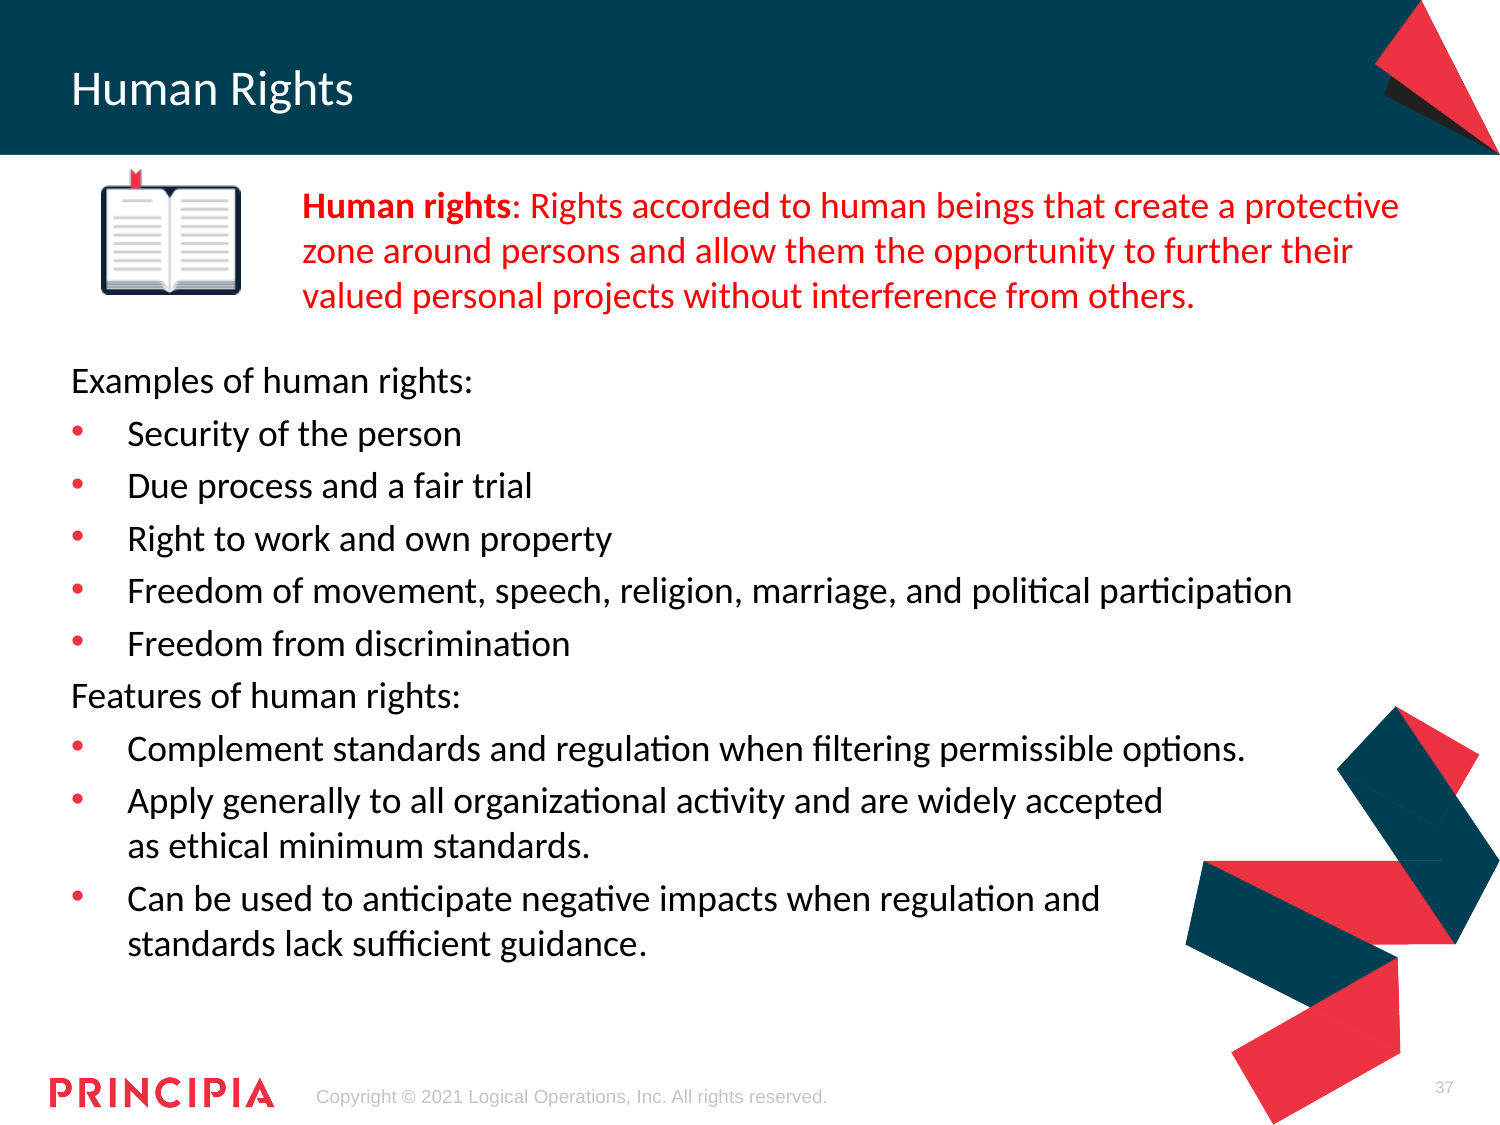

# Human Rights
Human rights: Rights accorded to human beings that create a protective zone around persons and allow them the opportunity to further their valued personal projects without interference from others.
Examples of human rights:
Security of the person
Due process and a fair trial
Right to work and own property
Freedom of movement, speech, religion, marriage, and political participation
Freedom from discrimination
Features of human rights:
Complement standards and regulation when filtering permissible options.
Apply generally to all organizational activity and are widely accepted
as ethical minimum standards.
Can be used to anticipate negative impacts when regulation and
standards lack sufficient guidance.

37